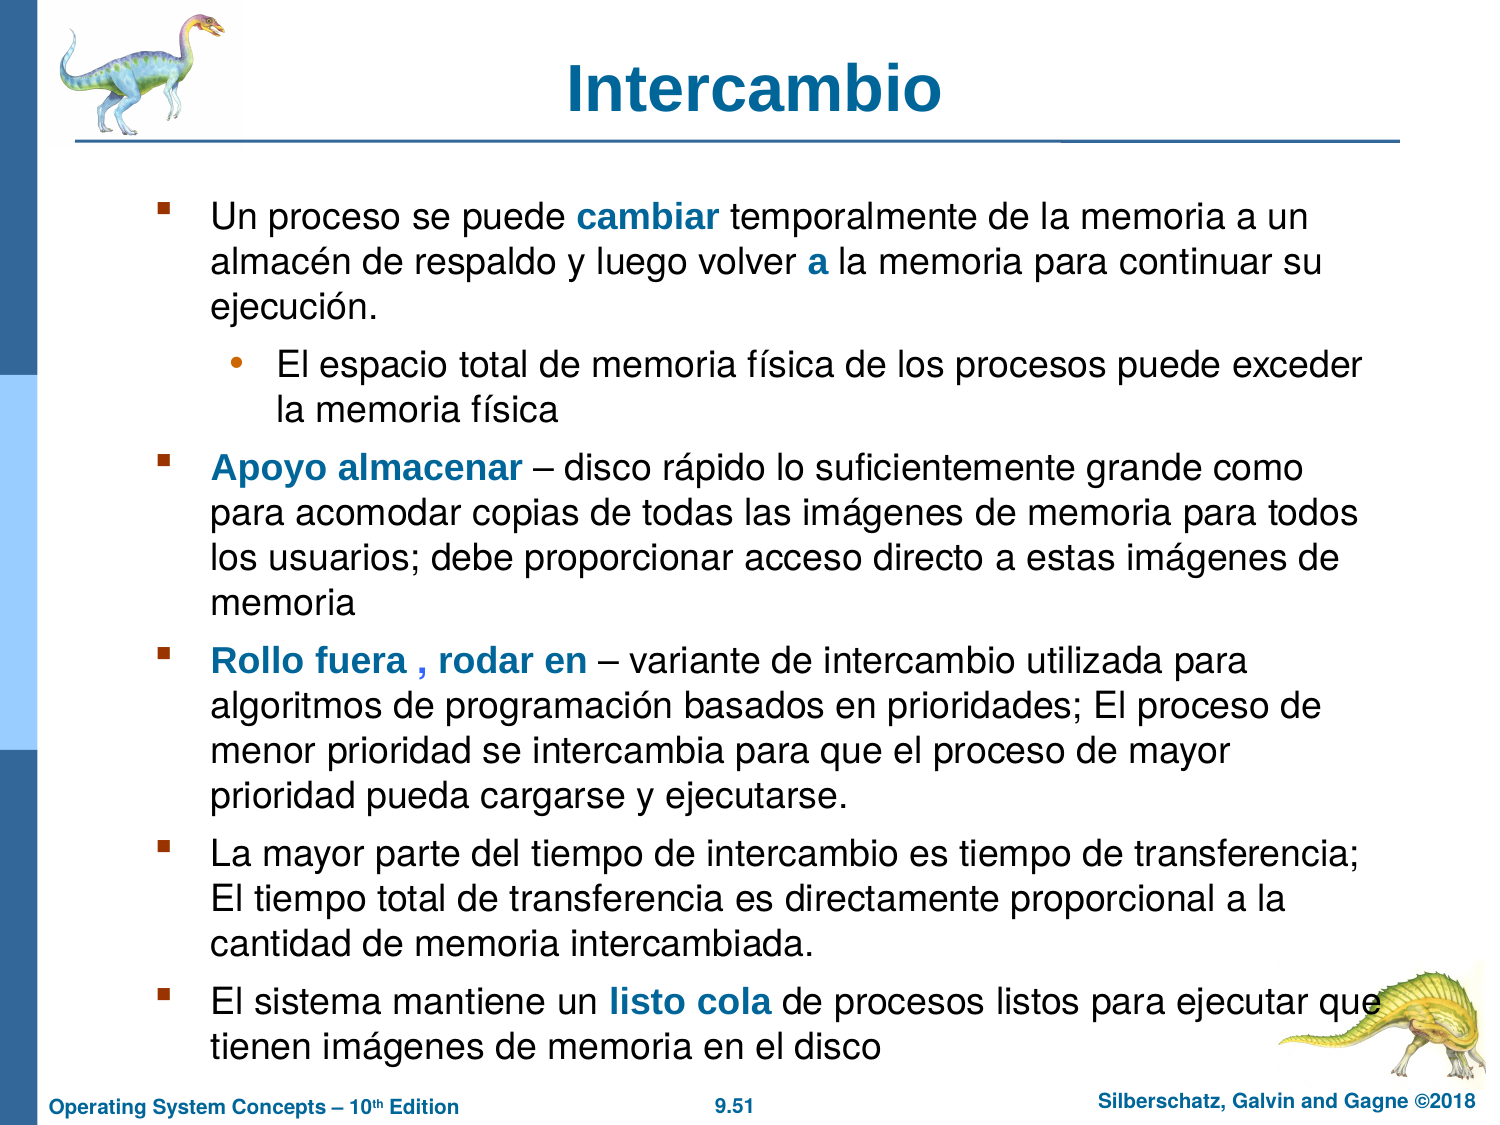

# Intercambio
Un proceso se puede cambiar temporalmente de la memoria a un almacén de respaldo y luego volver a la memoria para continuar su ejecución.
El espacio total de memoria física de los procesos puede exceder la memoria física
Apoyo almacenar – disco rápido lo suficientemente grande como para acomodar copias de todas las imágenes de memoria para todos los usuarios; debe proporcionar acceso directo a estas imágenes de memoria
Rollo fuera , rodar en – variante de intercambio utilizada para algoritmos de programación basados en prioridades; El proceso de menor prioridad se intercambia para que el proceso de mayor prioridad pueda cargarse y ejecutarse.
La mayor parte del tiempo de intercambio es tiempo de transferencia; El tiempo total de transferencia es directamente proporcional a la cantidad de memoria intercambiada.
El sistema mantiene un listo cola de procesos listos para ejecutar que tienen imágenes de memoria en el disco